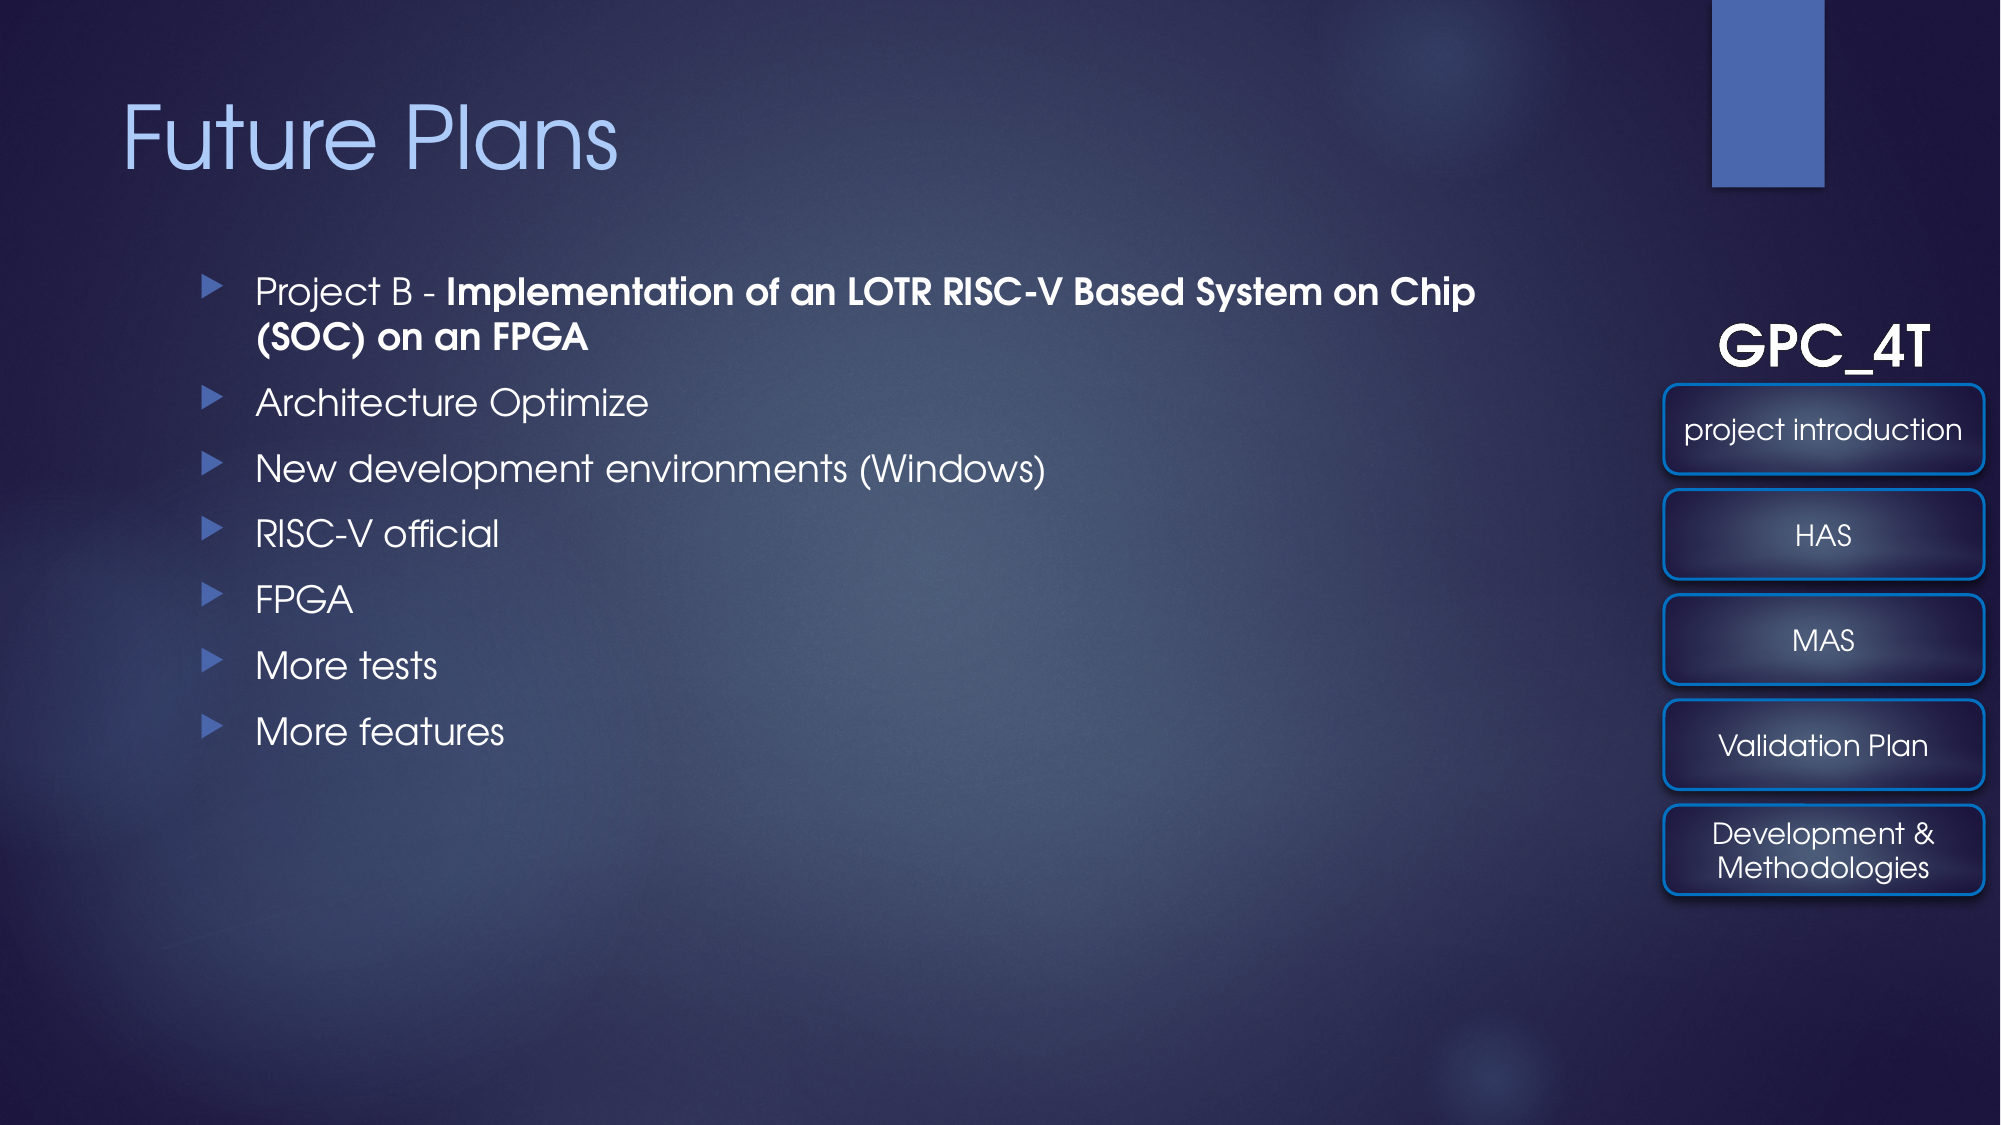

# Future Plans
Project B - Implementation of an LOTR RISC-V Based System on Chip (SOC) on an FPGA
Architecture Optimize
New development environments (Windows)
RISC-V official
FPGA
More tests
More features